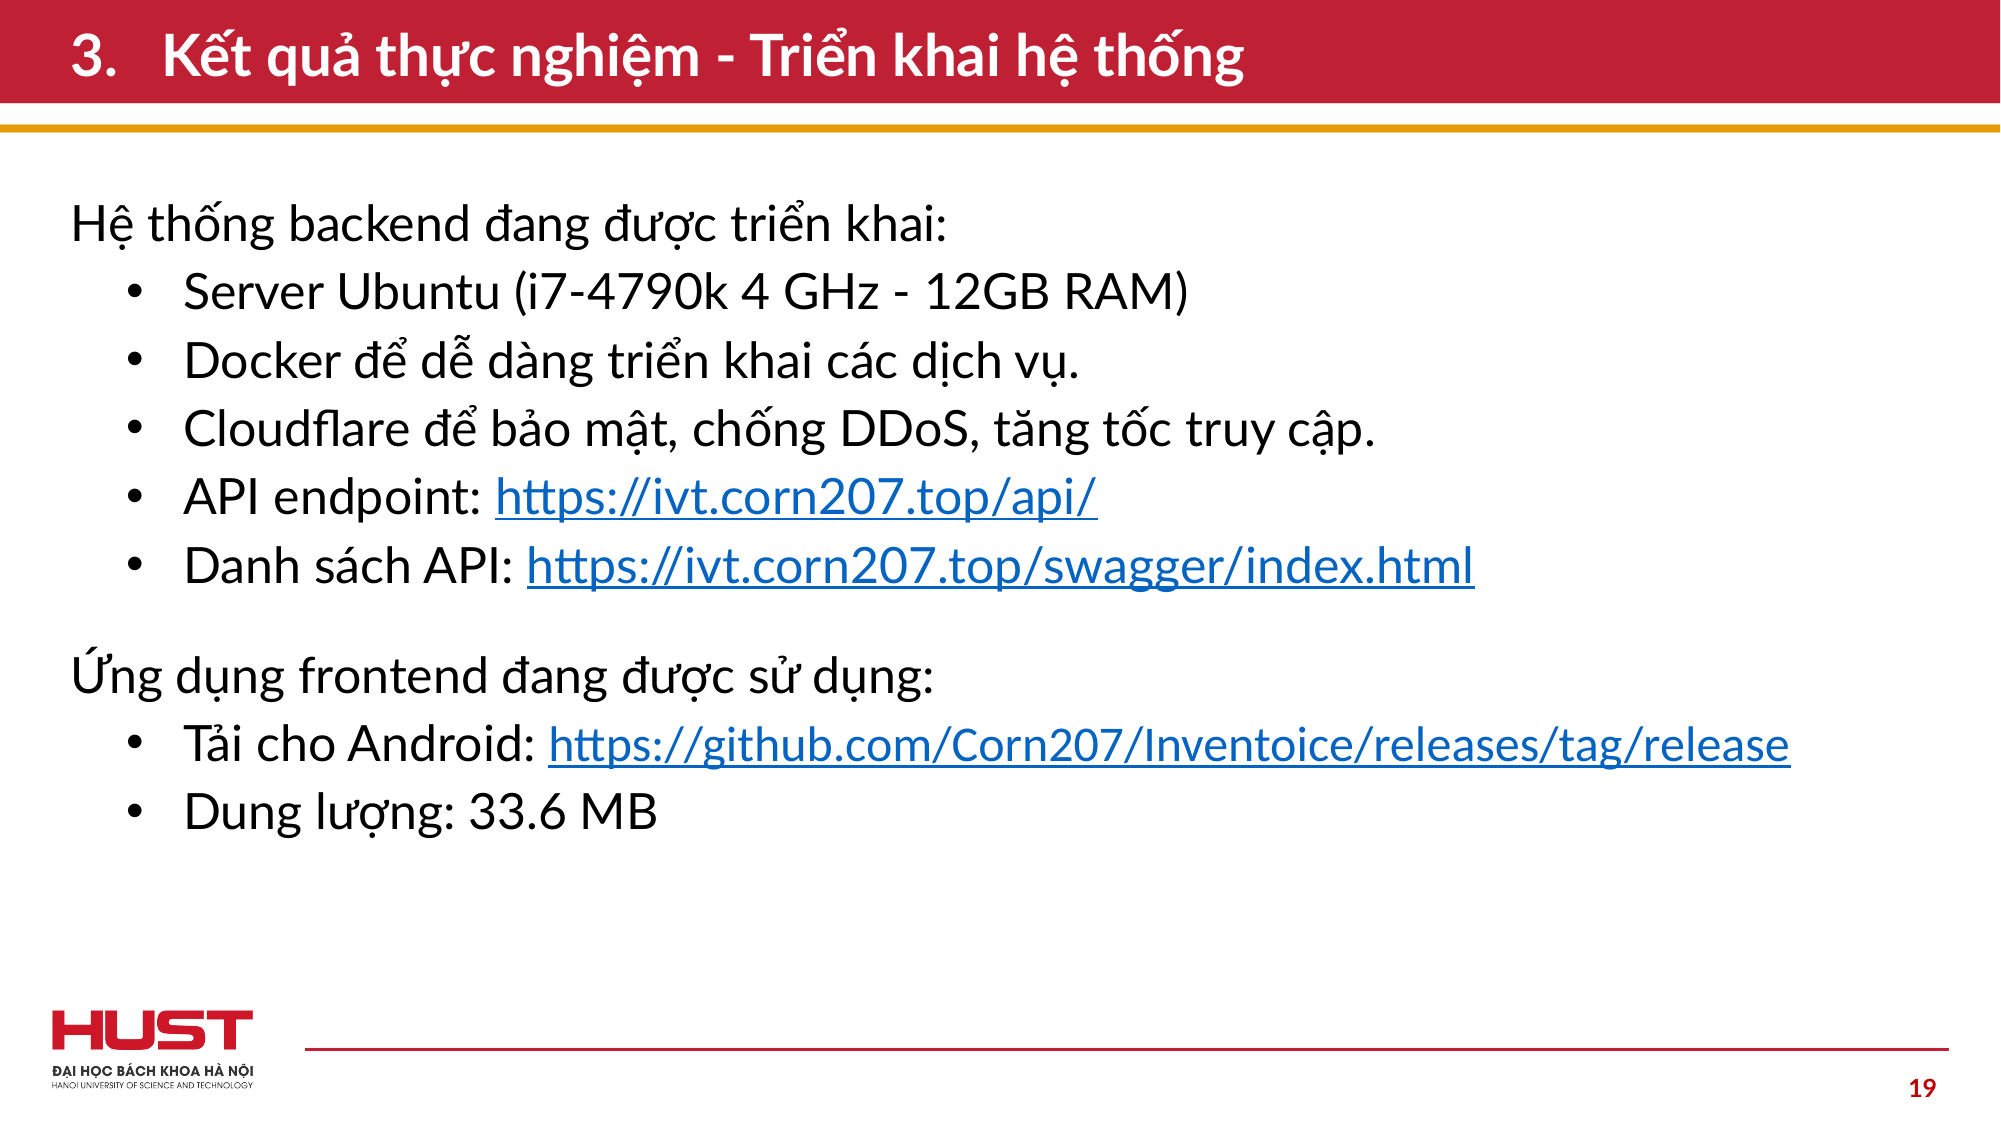

# 3. Kết quả thực nghiệm - Triển khai hệ thống
Hệ thống backend đang được triển khai:
Server Ubuntu (i7-4790k 4 GHz - 12GB RAM)
Docker để dễ dàng triển khai các dịch vụ.
Cloudflare để bảo mật, chống DDoS, tăng tốc truy cập.
API endpoint: https://ivt.corn207.top/api/
Danh sách API: https://ivt.corn207.top/swagger/index.html
Ứng dụng frontend đang được sử dụng:
Tải cho Android: https://github.com/Corn207/Inventoice/releases/tag/release
Dung lượng: 33.6 MB

19